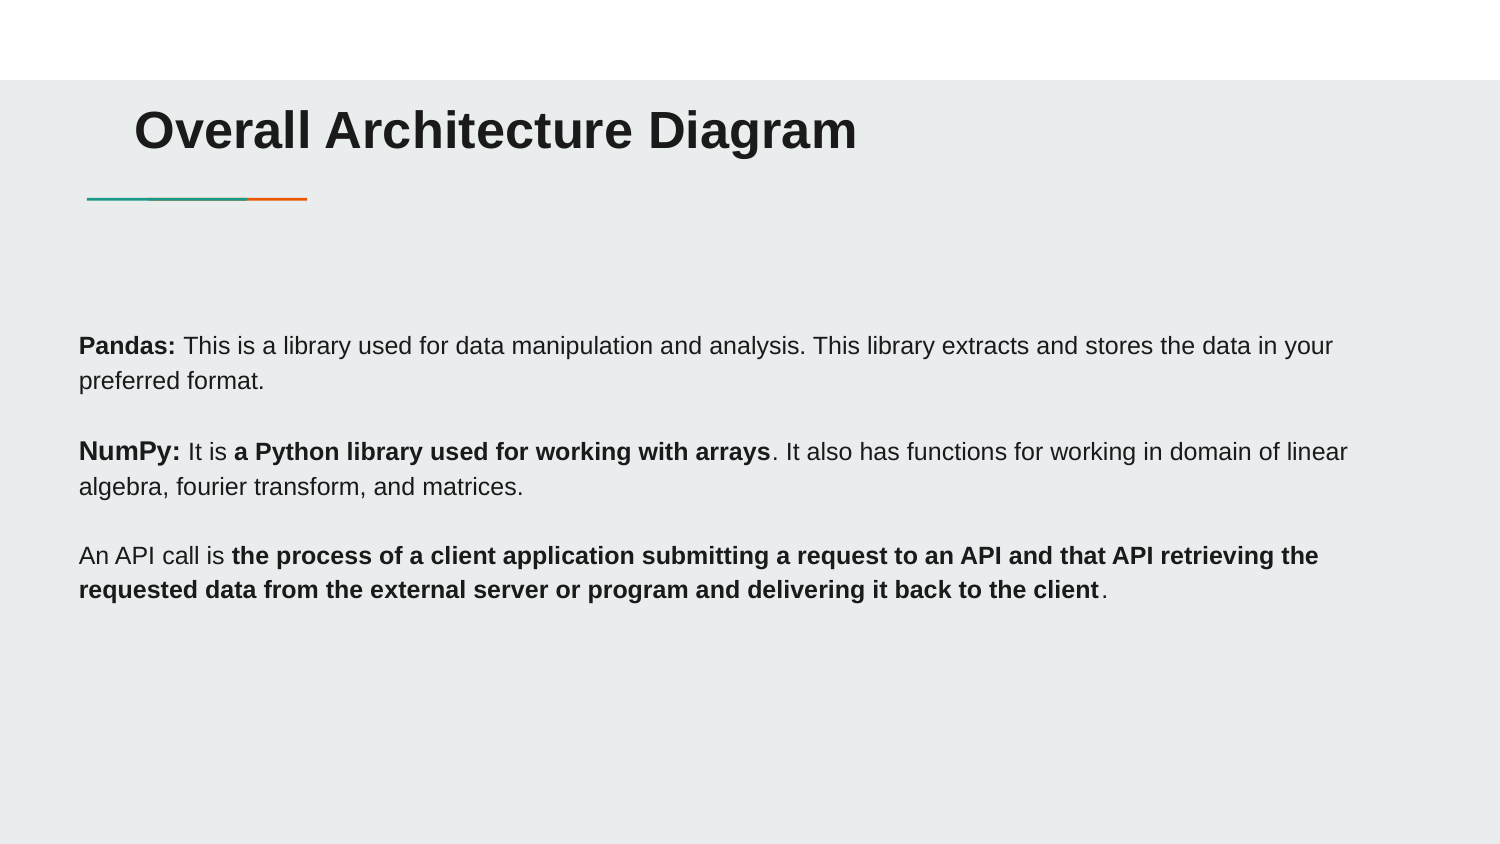

# Overall Architecture Diagram
Pandas: This is a library used for data manipulation and analysis. This library extracts and stores the data in your preferred format.

NumPy: It is a Python library used for working with arrays. It also has functions for working in domain of linear algebra, fourier transform, and matrices.

An API call is the process of a client application submitting a request to an API and that API retrieving the requested data from the external server or program and delivering it back to the client.